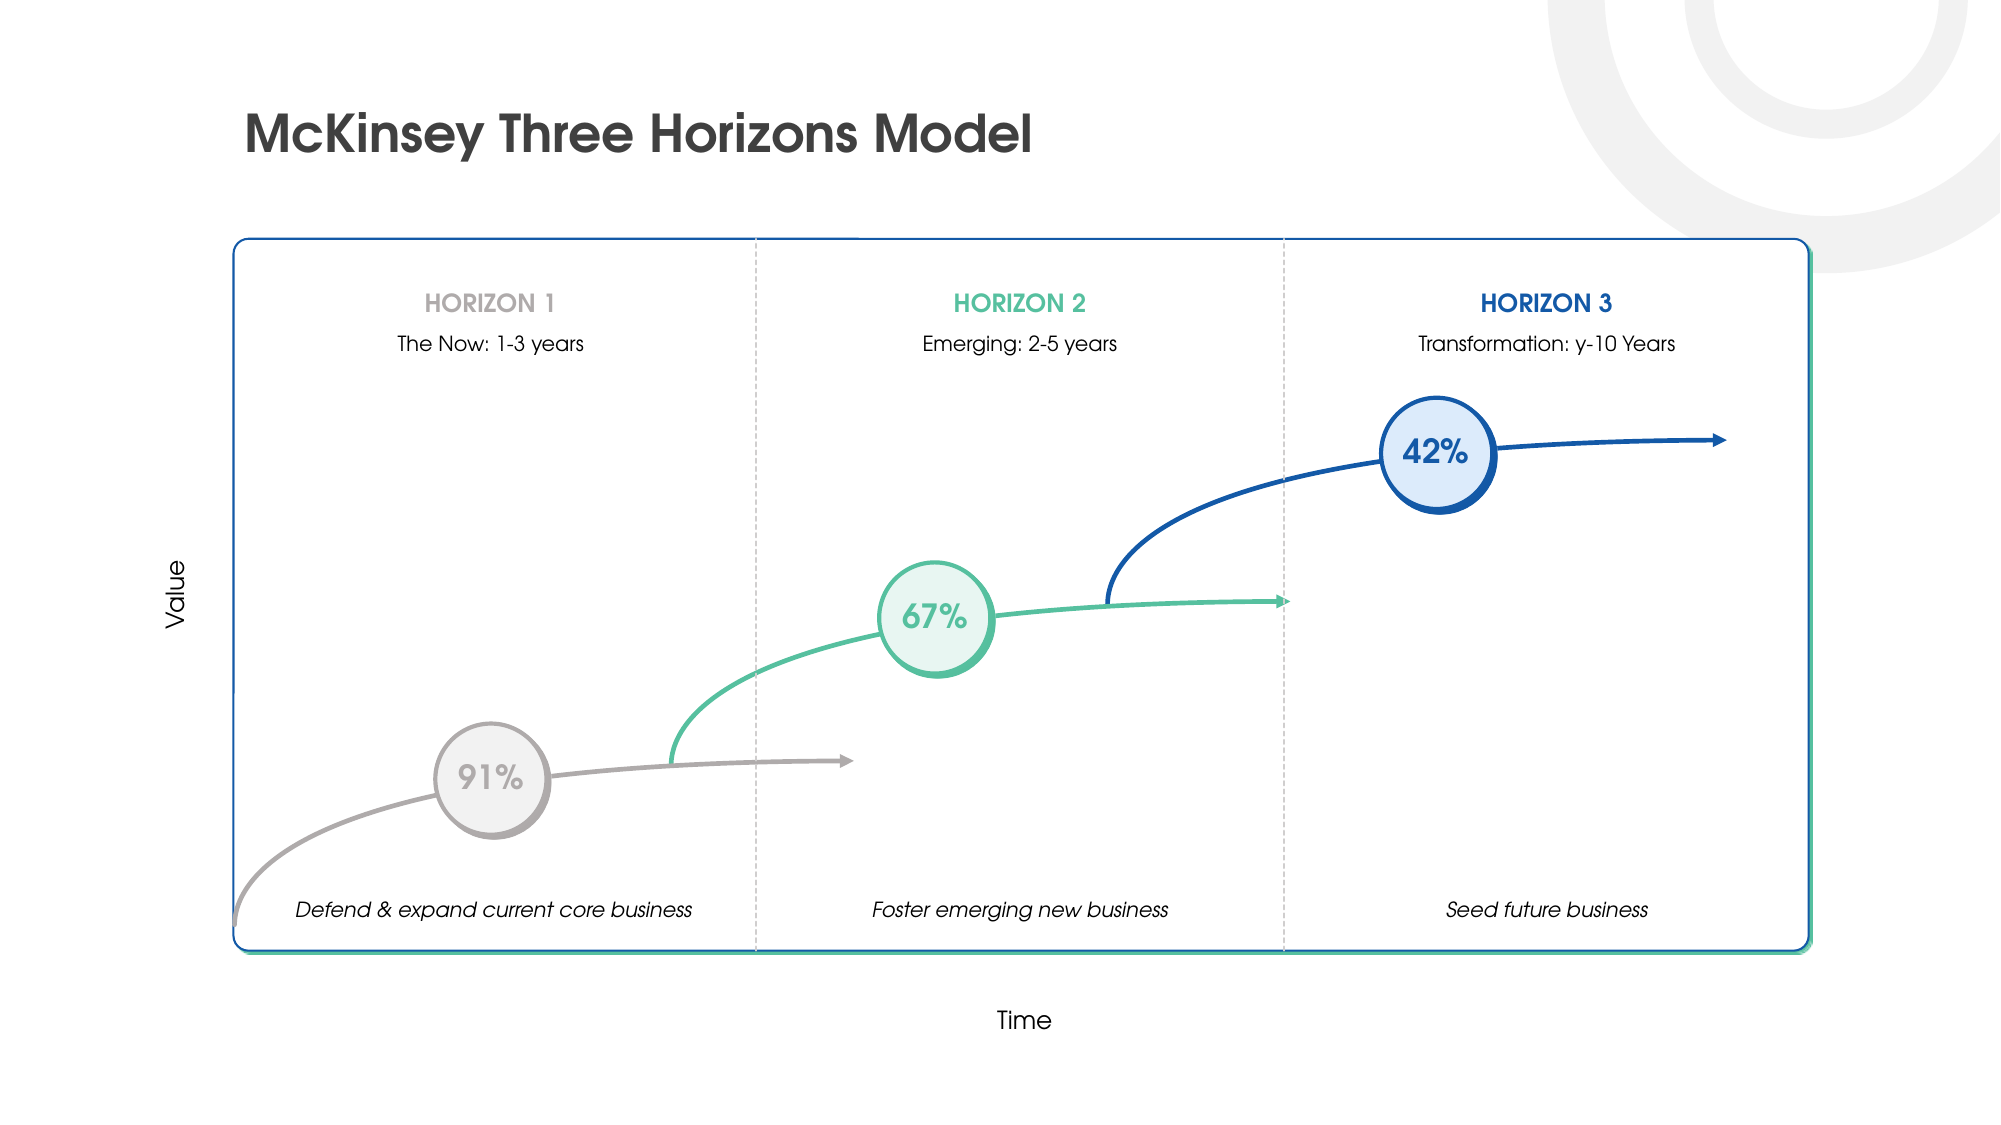

McKinsey Three Horizons Model

Value
HORIZON 1
The Now: 1-3 years
HORIZON 2
Emerging: 2-5 years
HORIZON 3
Transformation: y-10 Years
42%

67%

91%

Defend & expand current core business
Foster emerging new business
Seed future business
Time